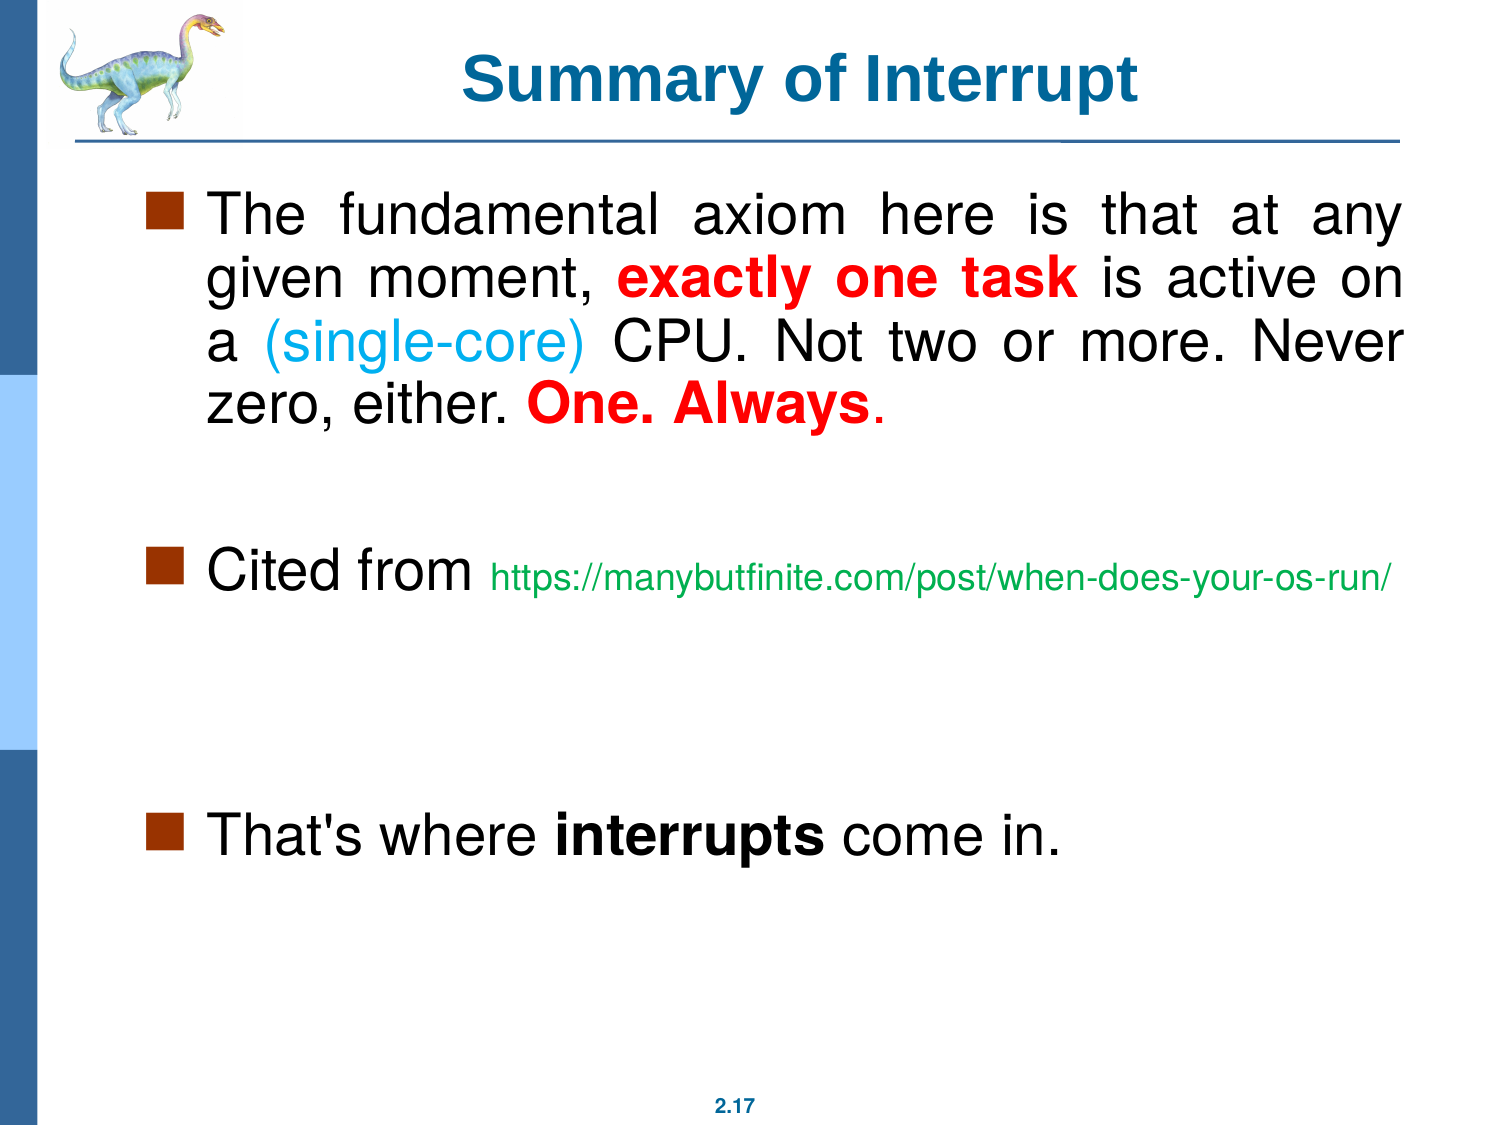

Summary of Interrupt

The fundamental axiom here is that at any given moment, exactly one task is active on a (single-core) CPU. Not two or more. Never zero, either. One. Always.

Cited from https://manybutfinite.com/post/when-does-your-os-run/

That's where interrupts come in.